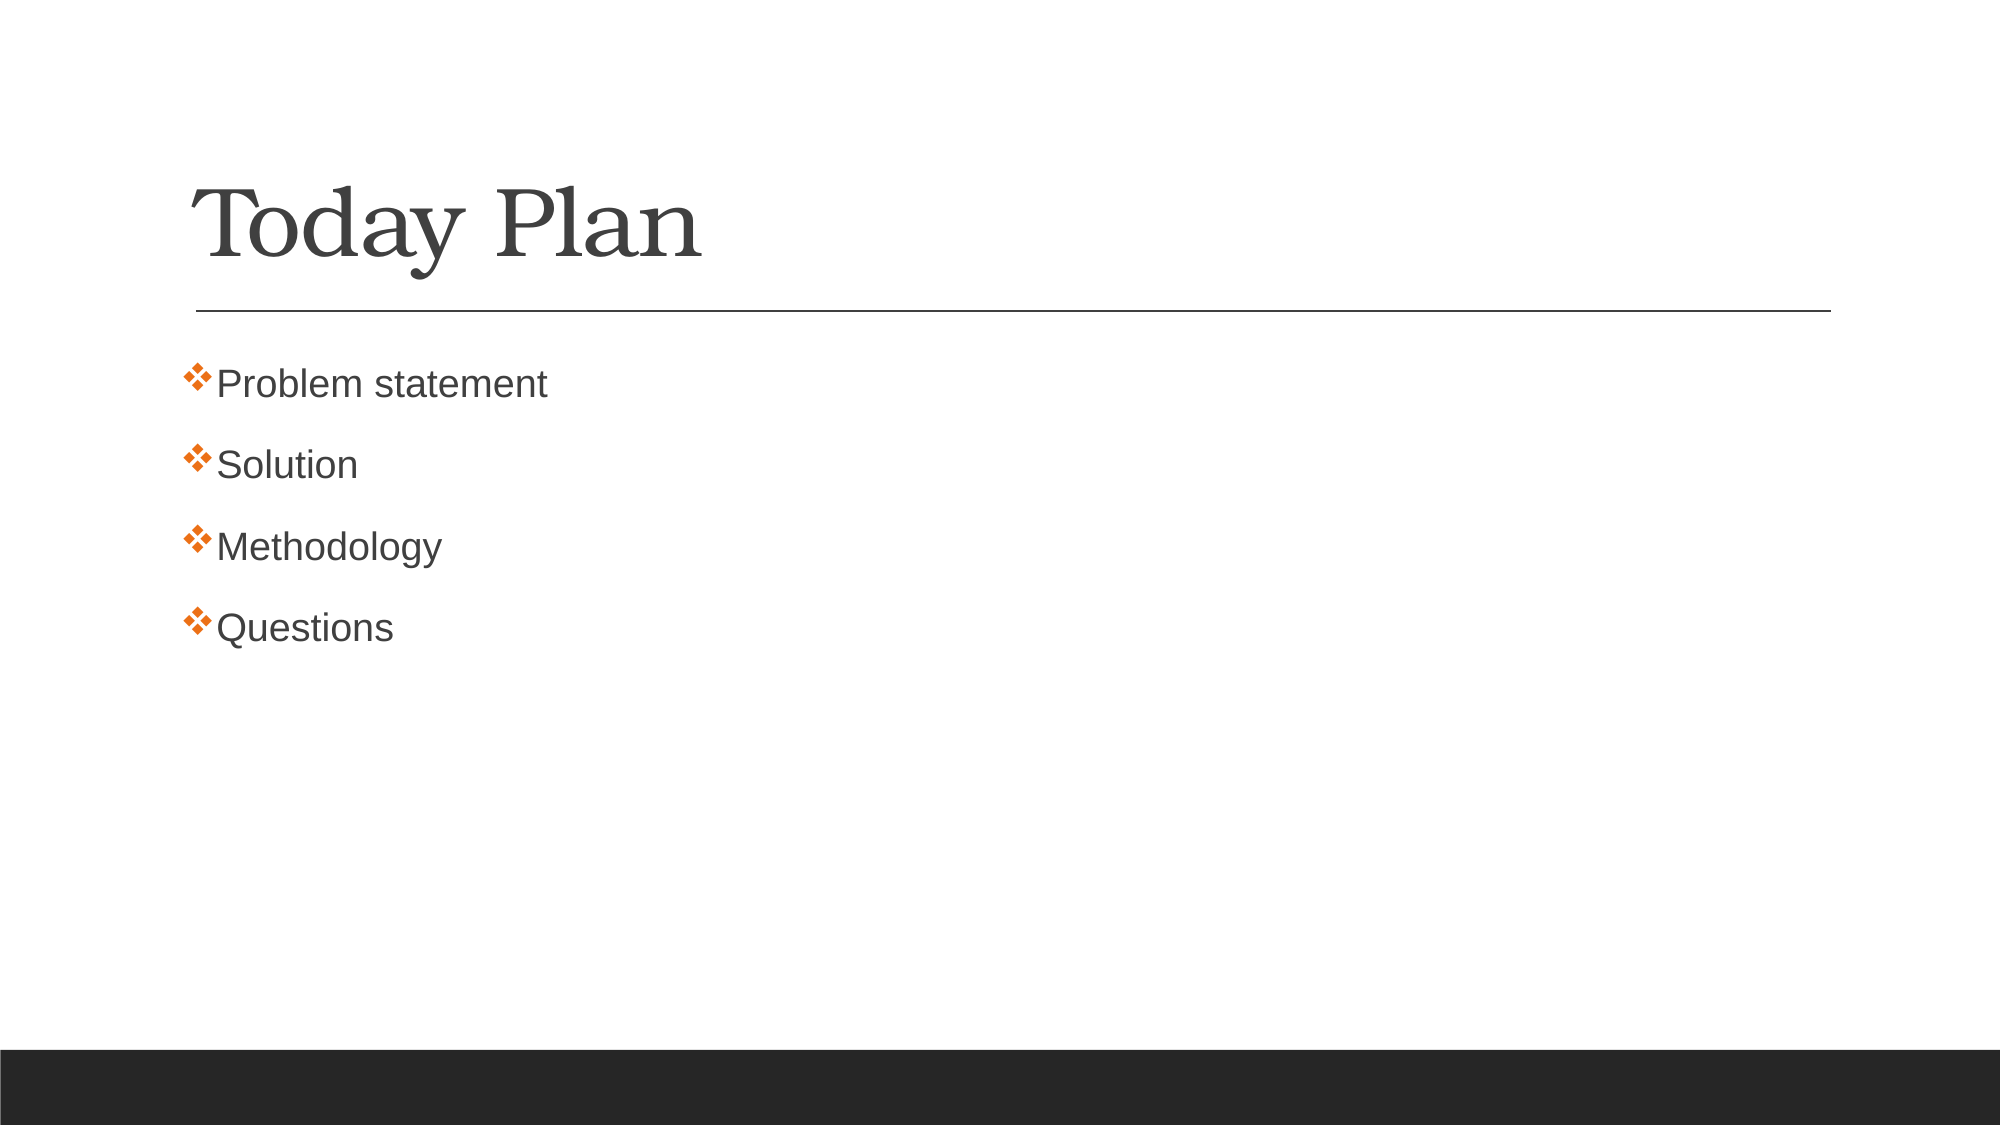

# Today Plan
Problem statement
Solution
Methodology
Questions